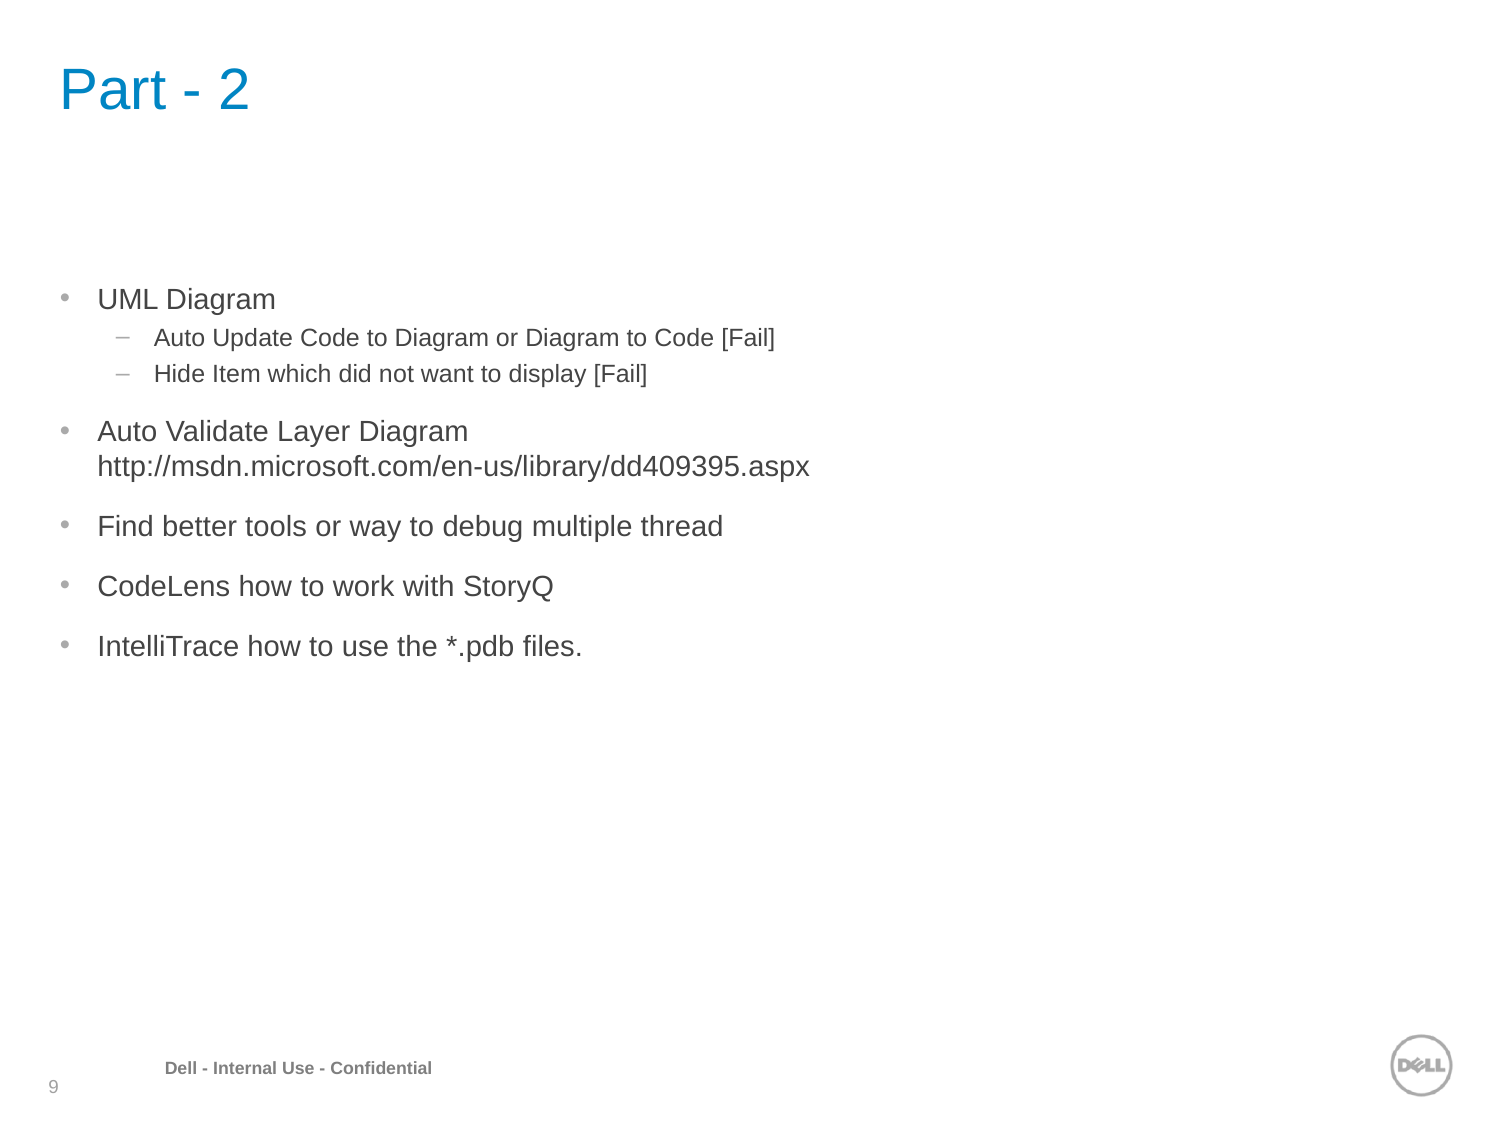

# Part - 2
UML Diagram
Auto Update Code to Diagram or Diagram to Code [Fail]
Hide Item which did not want to display [Fail]
Auto Validate Layer Diagram
http://msdn.microsoft.com/en-us/library/dd409395.aspx
Find better tools or way to debug multiple thread
CodeLens how to work with StoryQ
IntelliTrace how to use the *.pdb files.